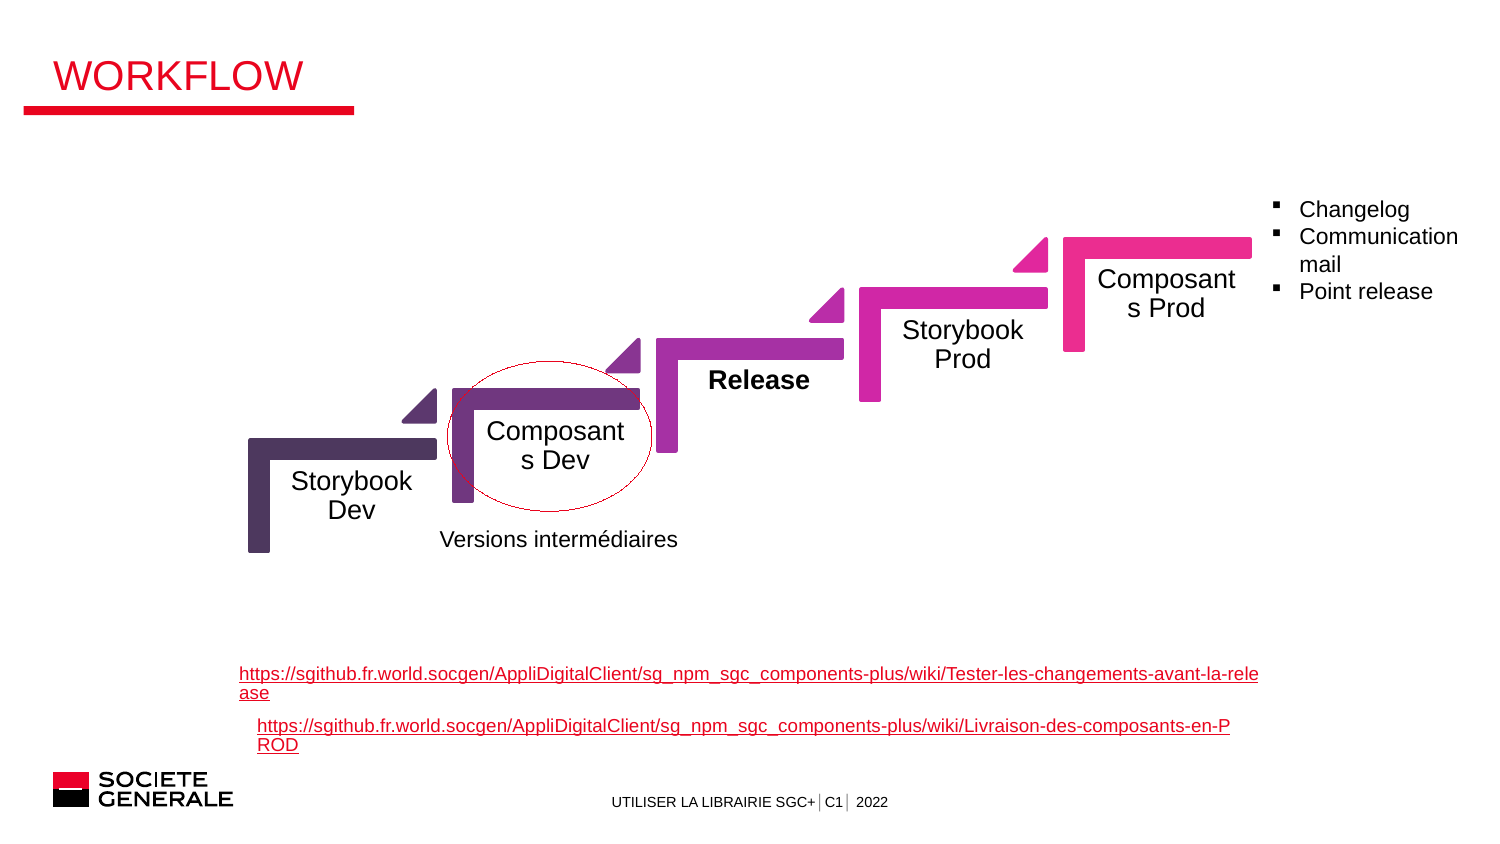

# Workflow
Storybook Dev
Composants Dev
Release
Storybook Prod
Composants Prod
Changelog
Communication mail
Point release

Versions intermédiaires
https://sgithub.fr.world.socgen/AppliDigitalClient/sg_npm_sgc_components-plus/wiki/Tester-les-changements-avant-la-release
https://sgithub.fr.world.socgen/AppliDigitalClient/sg_npm_sgc_components-plus/wiki/Livraison-des-composants-en-PROD